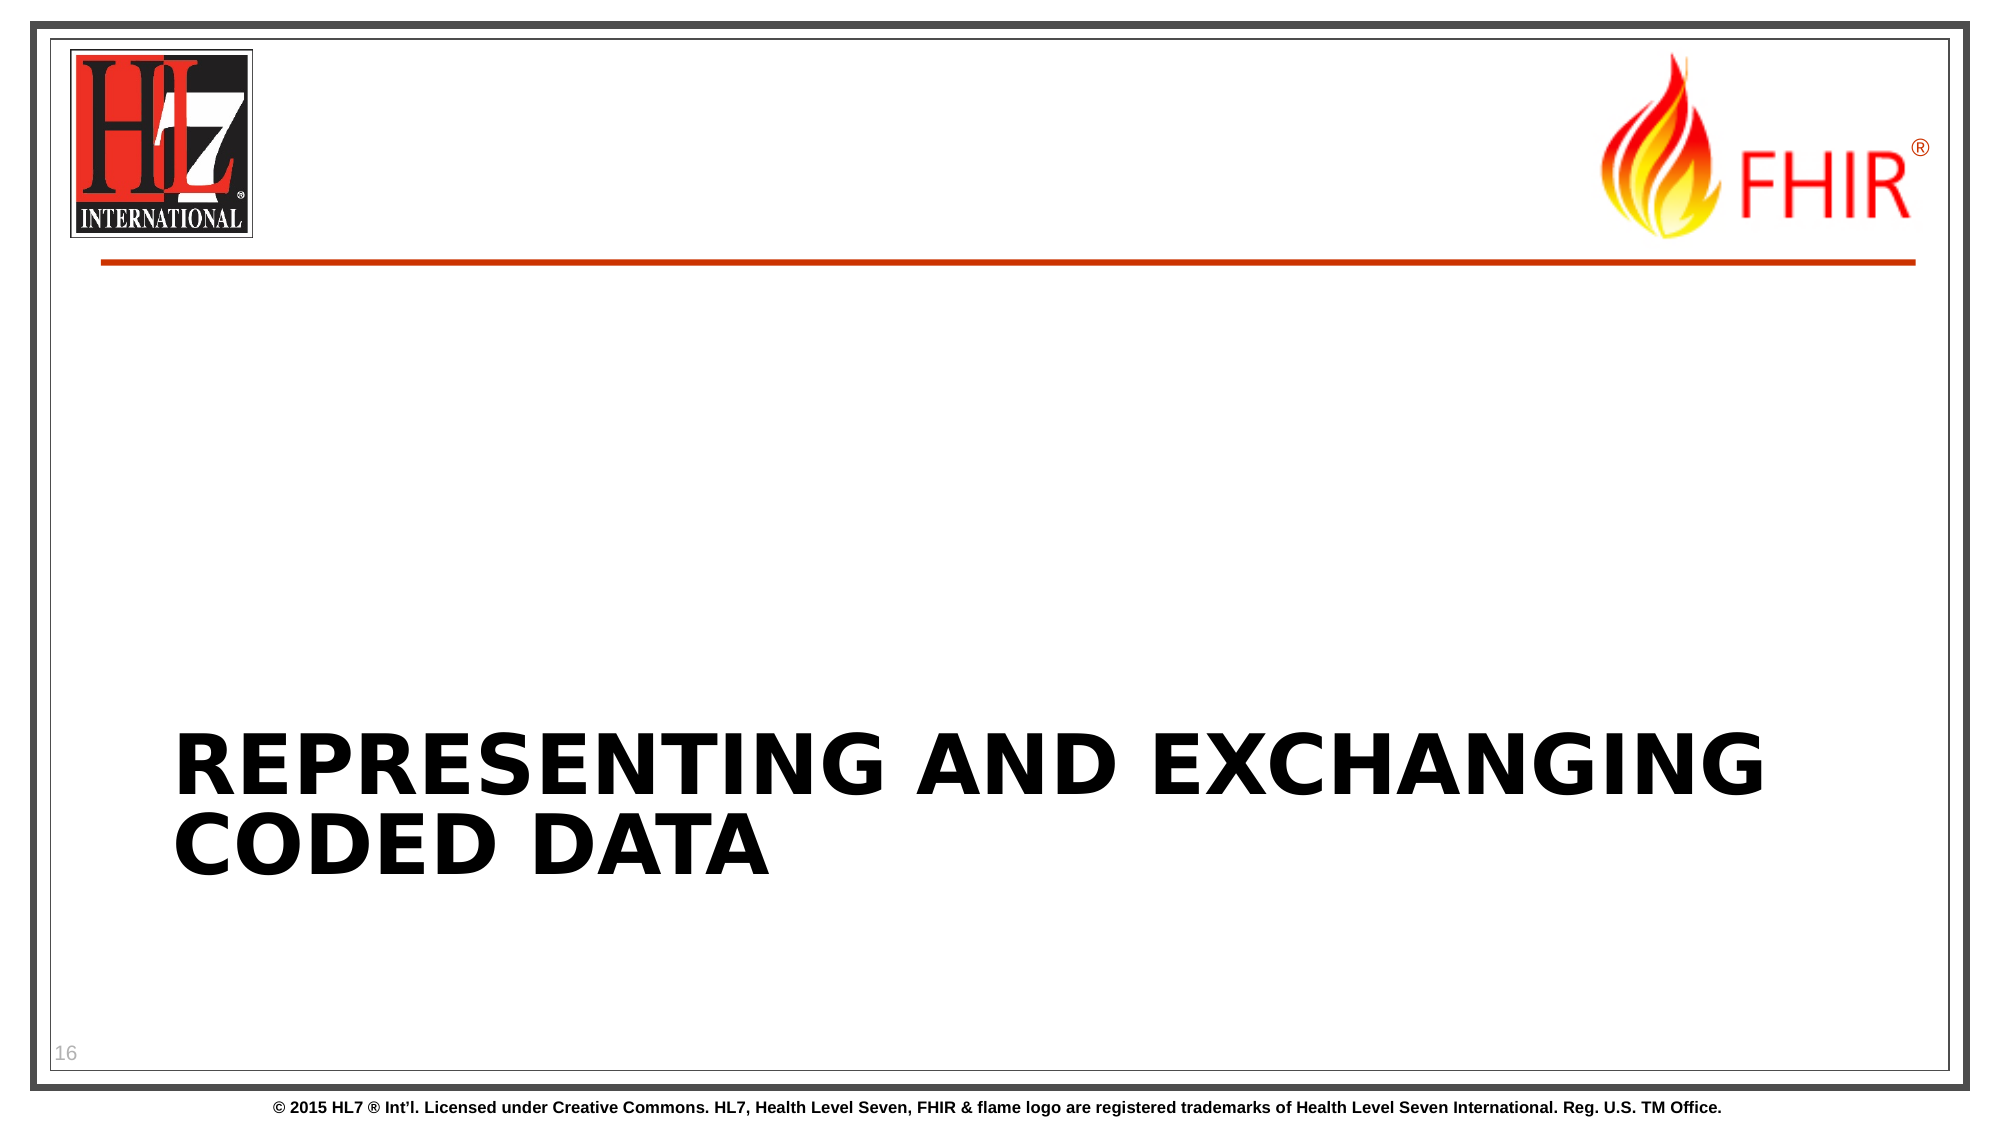

# Representing and exchanging Coded Data
16